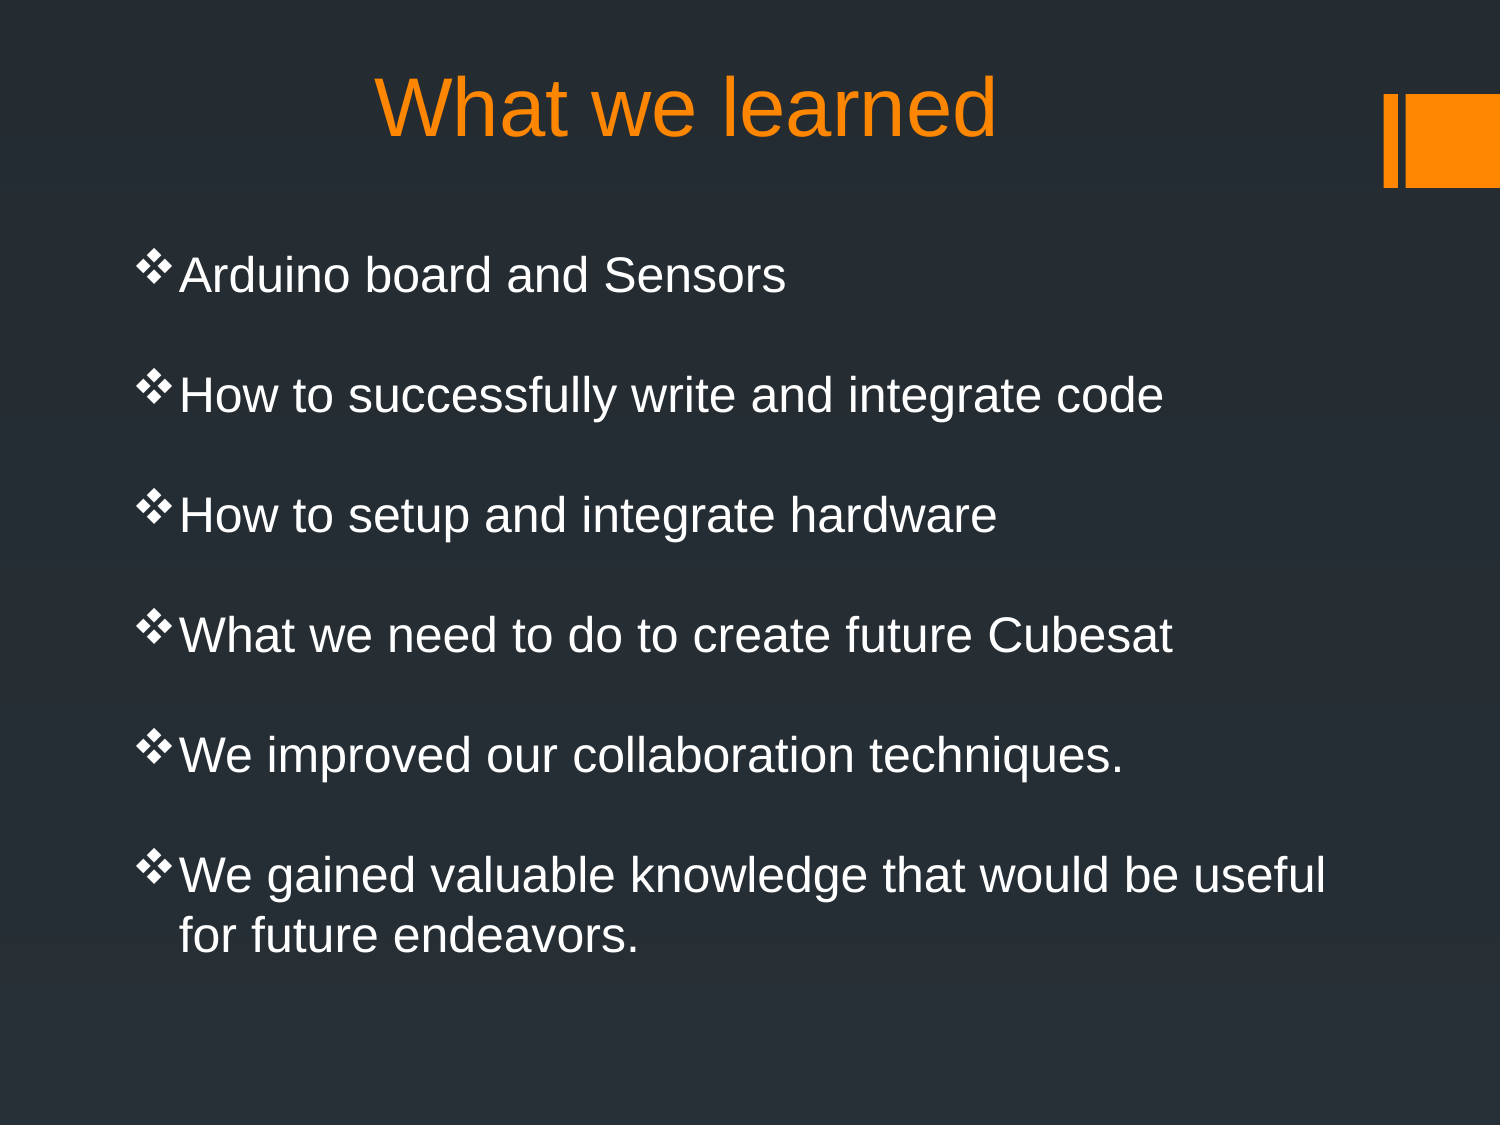

# What we learned
Arduino board and Sensors

How to successfully write and integrate code

How to setup and integrate hardware
What we need to do to create future Cubesat
We improved our collaboration techniques.
We gained valuable knowledge that would be useful for future endeavors.